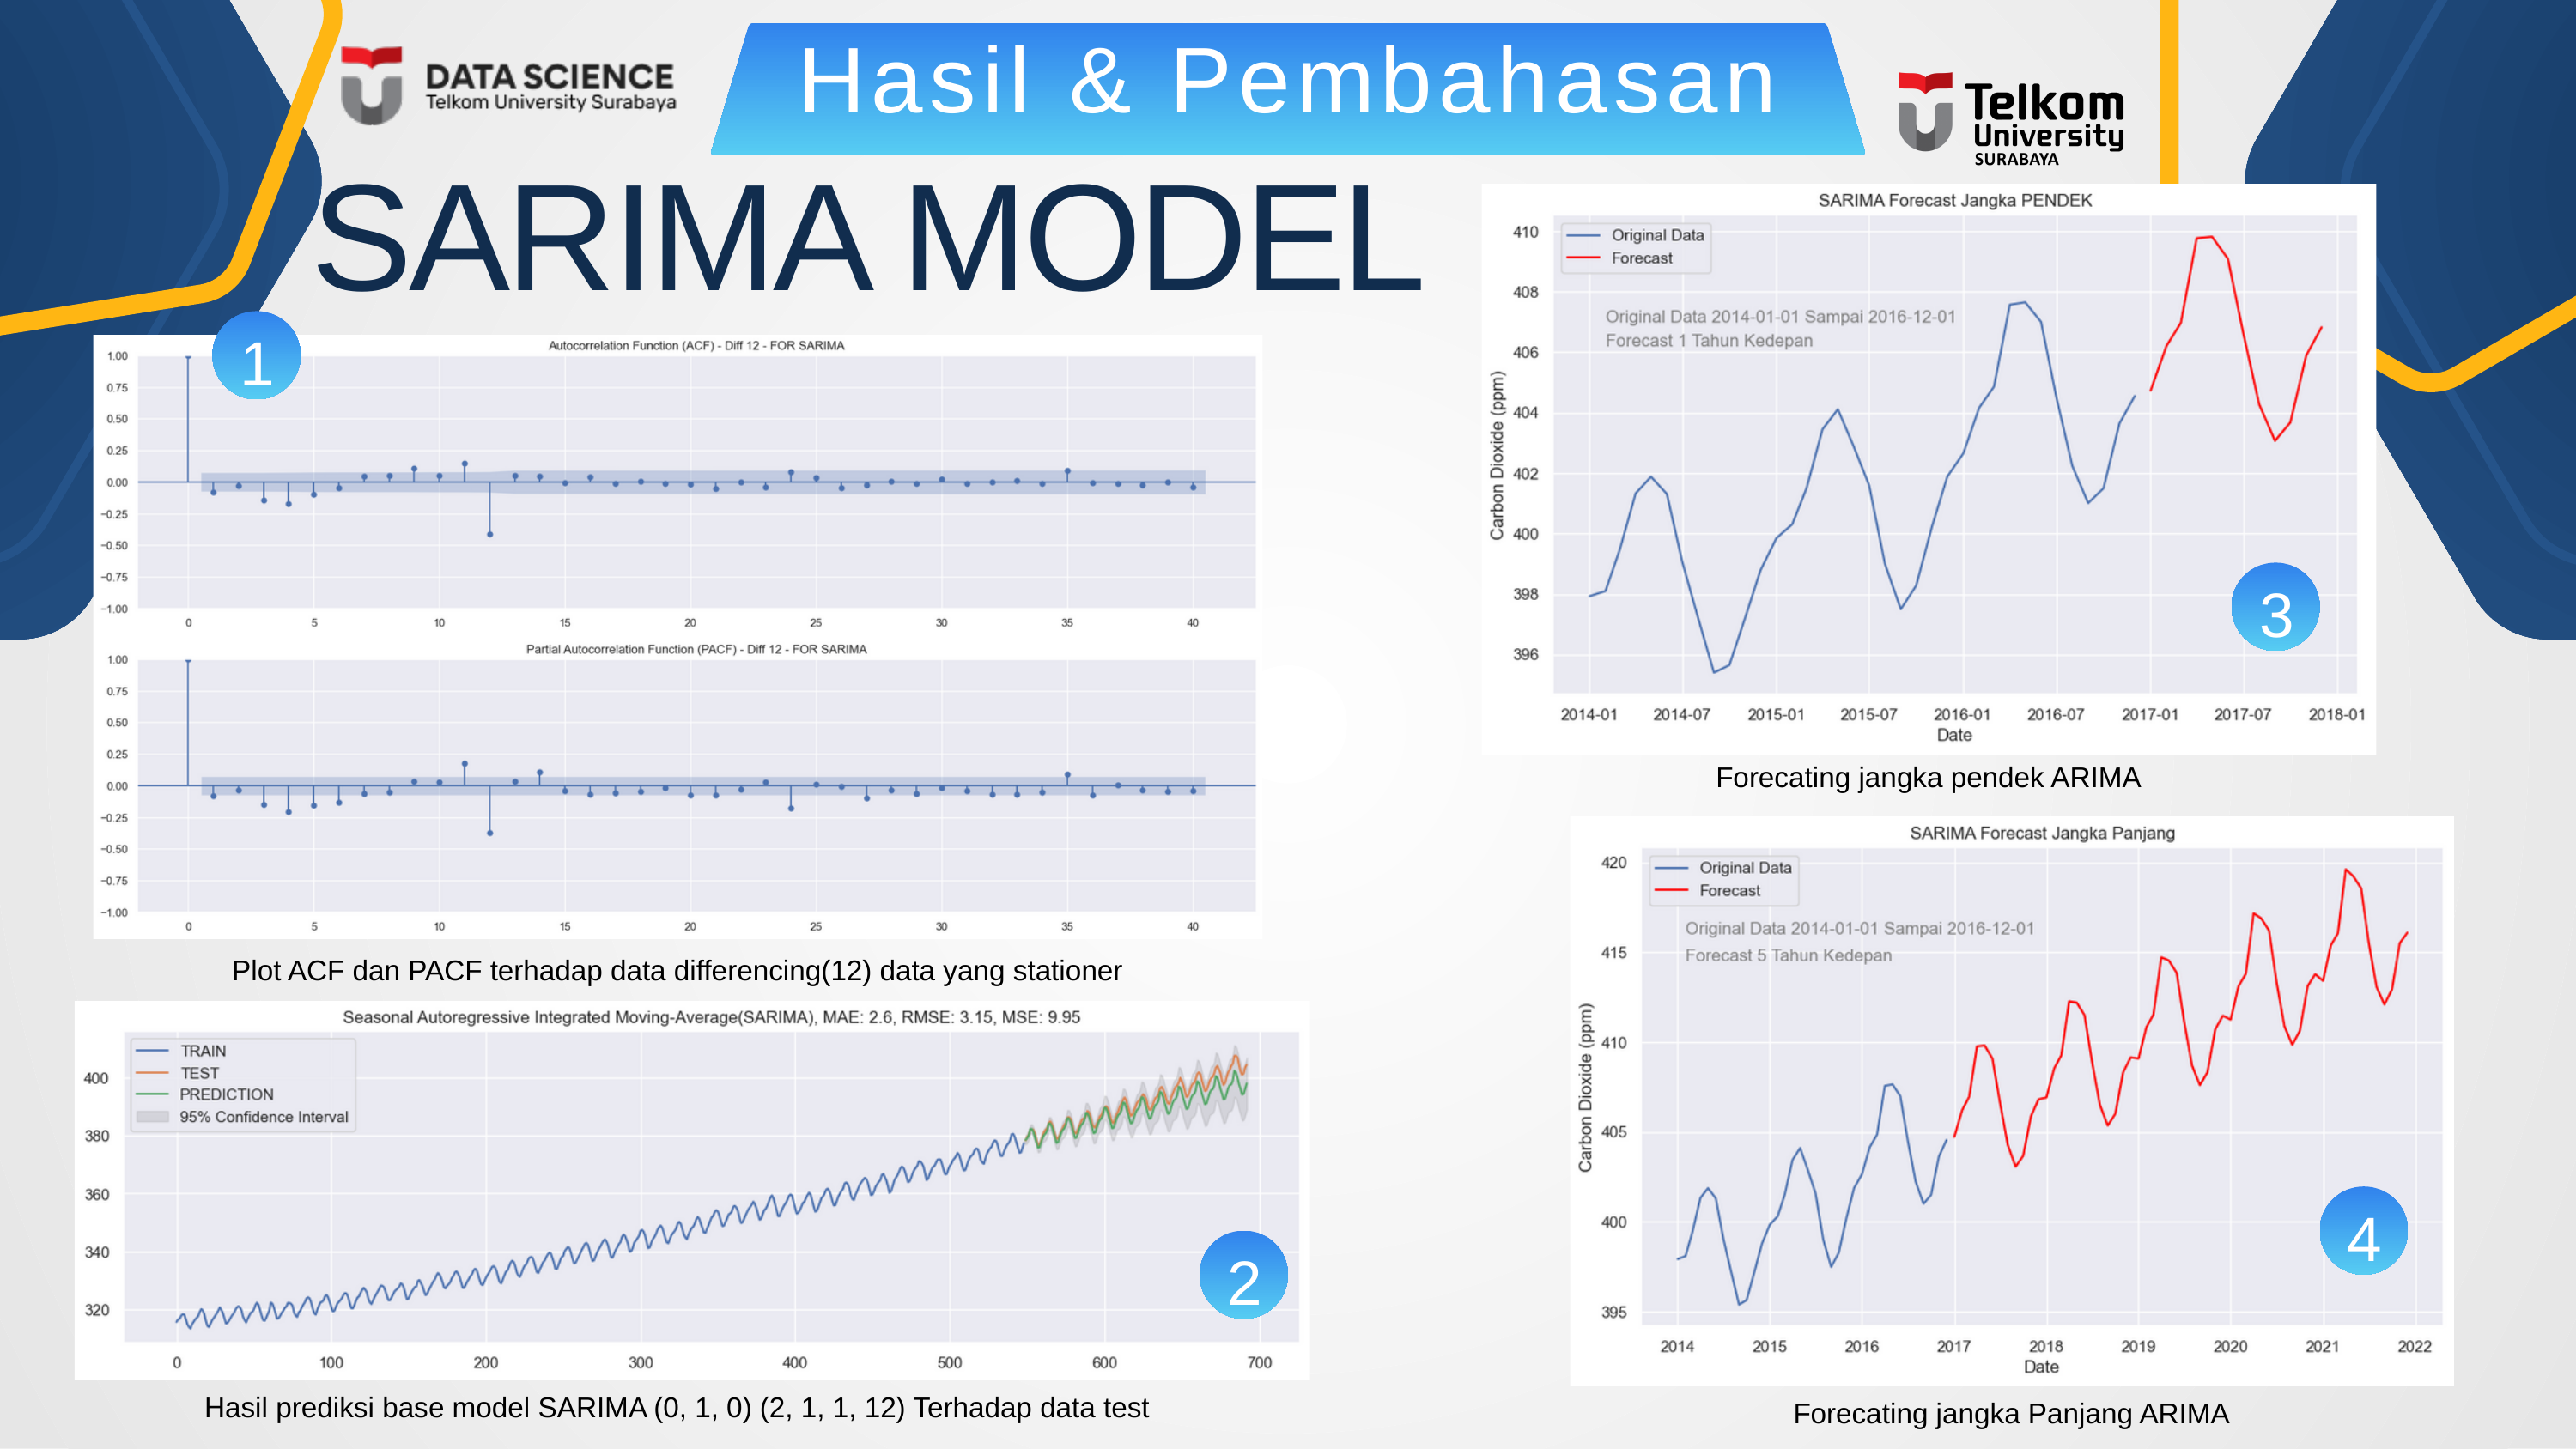

Hasil & Pembahasan

SARIMA MODEL

1

3
Forecating jangka pendek ARIMA

Plot ACF dan PACF terhadap data differencing(12) data yang stationer

4

2
Hasil prediksi base model SARIMA (0, 1, 0) (2, 1, 1, 12) Terhadap data test
Forecating jangka Panjang ARIMA